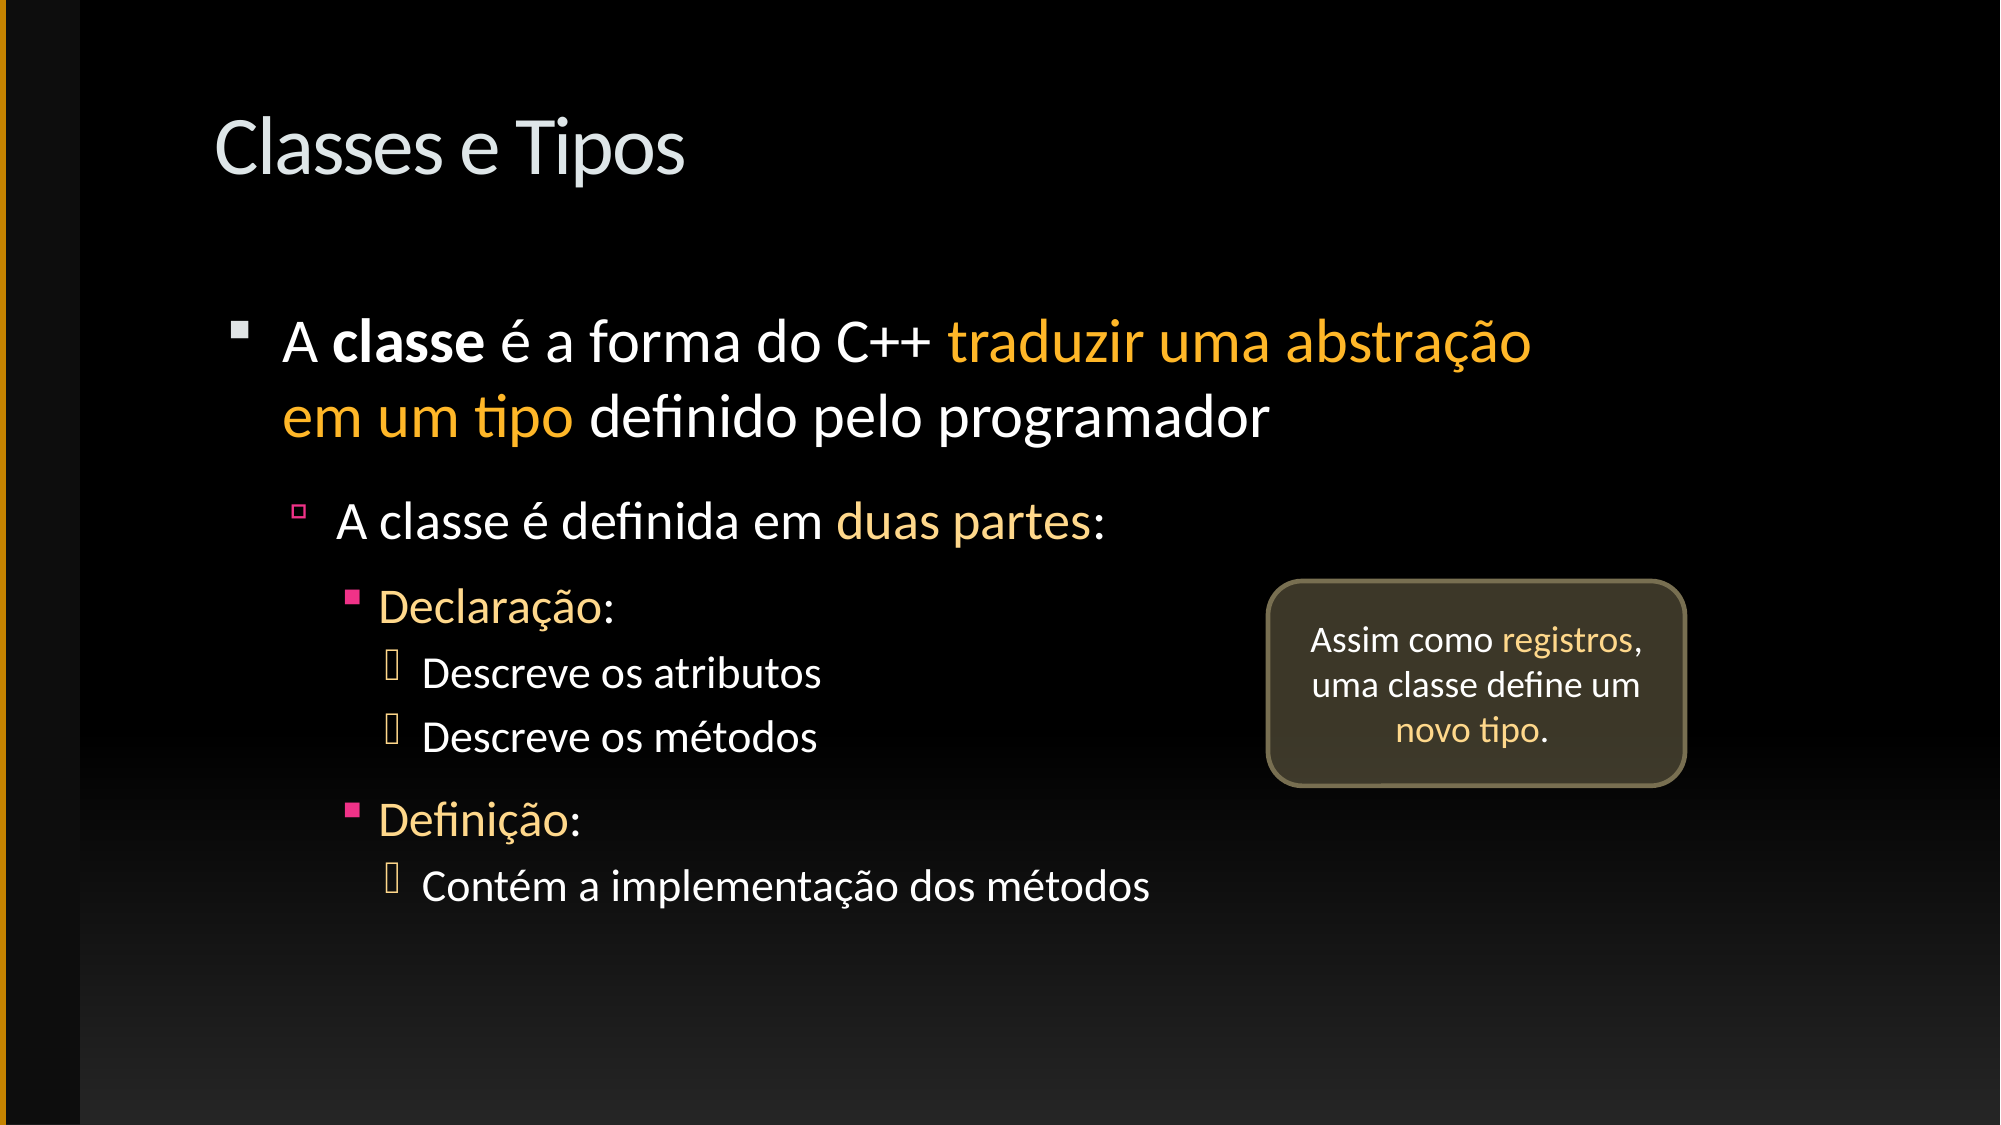

# Classes e Tipos
A classe é a forma do C++ traduzir uma abstração
em um tipo definido pelo programador
A classe é definida em duas partes:
Declaração:
Descreve os atributos
Descreve os métodos
Definição:
Contém a implementação dos métodos

Assim como registros, uma classe define um novo tipo.